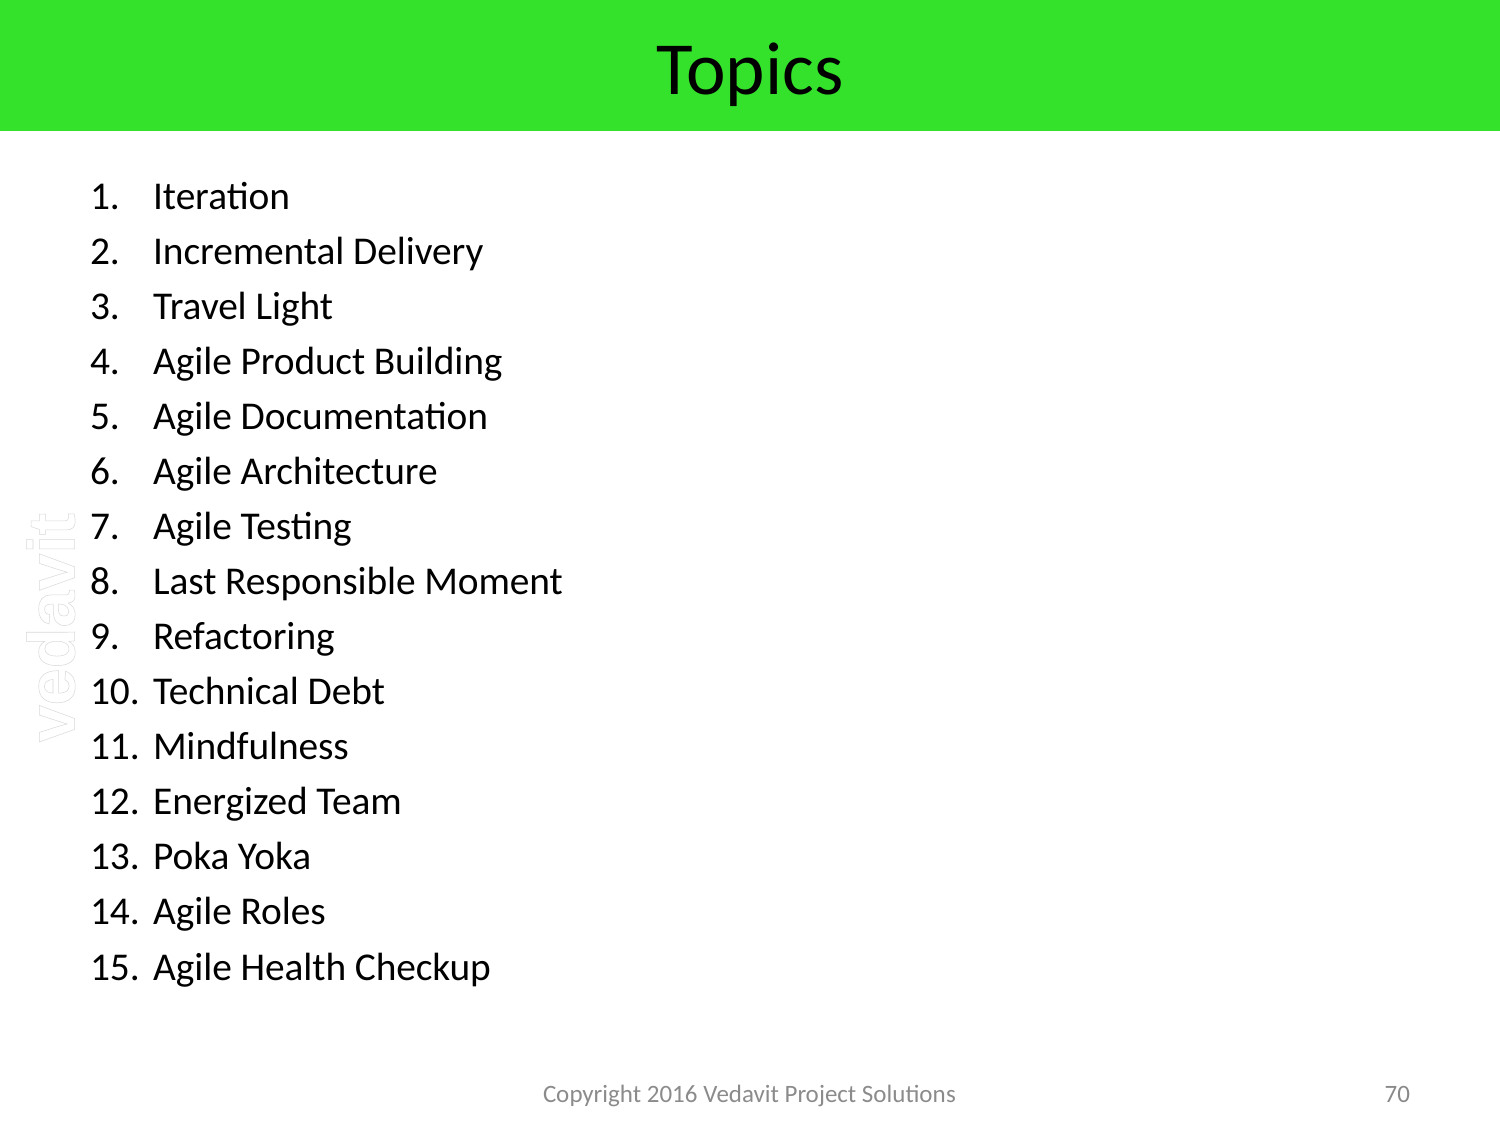

# Topics
Iteration
Incremental Delivery
Travel Light
Agile Product Building
Agile Documentation
Agile Architecture
Agile Testing
Last Responsible Moment
Refactoring
Technical Debt
Mindfulness
Energized Team
Poka Yoka
Agile Roles
Agile Health Checkup

Copyright 2016 Vedavit Project Solutions
70